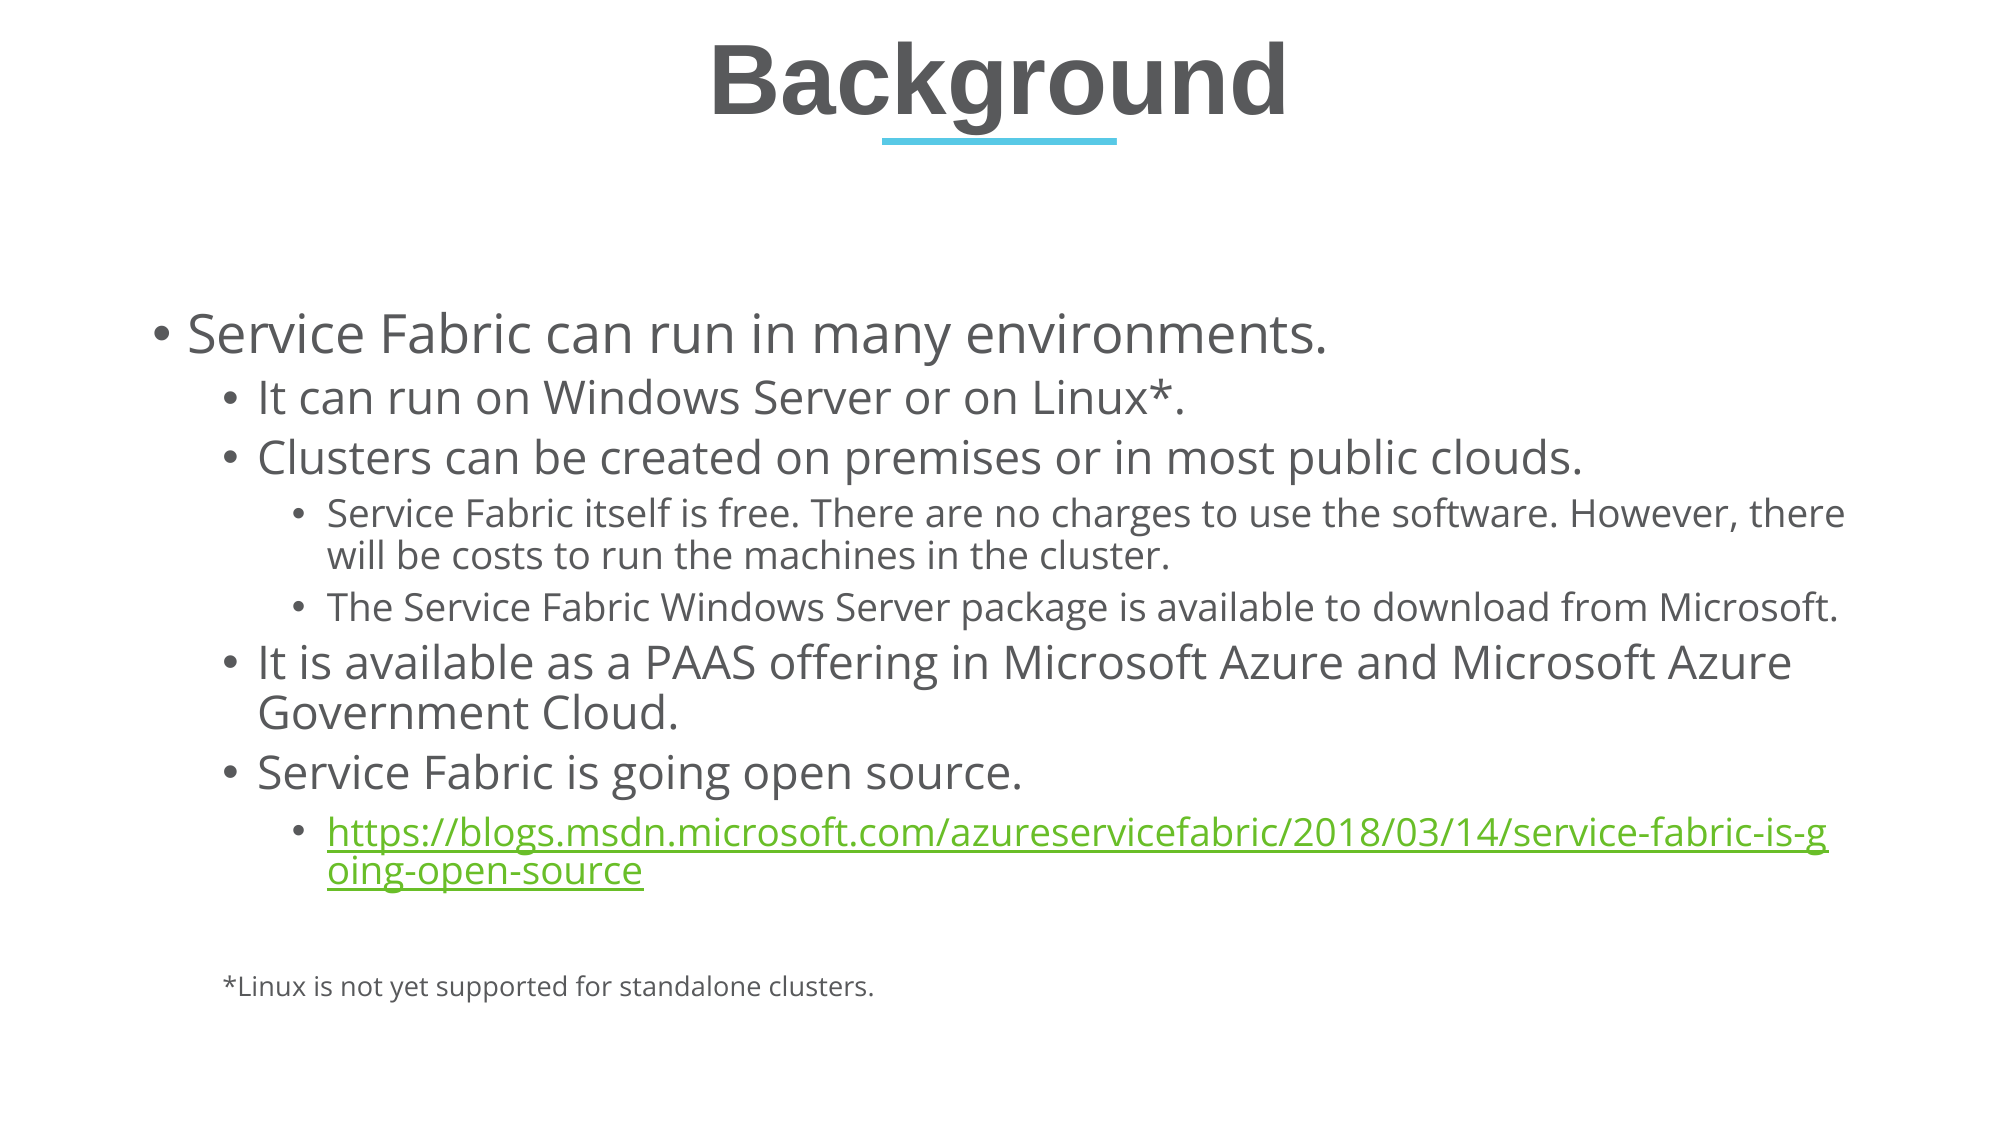

# Background

Service Fabric can run in many environments.
It can run on Windows Server or on Linux*.
Clusters can be created on premises or in most public clouds.
Service Fabric itself is free. There are no charges to use the software. However, there will be costs to run the machines in the cluster.
The Service Fabric Windows Server package is available to download from Microsoft.
It is available as a PAAS offering in Microsoft Azure and Microsoft Azure Government Cloud.
Service Fabric is going open source.
https://blogs.msdn.microsoft.com/azureservicefabric/2018/03/14/service-fabric-is-going-open-source

*Linux is not yet supported for standalone clusters.